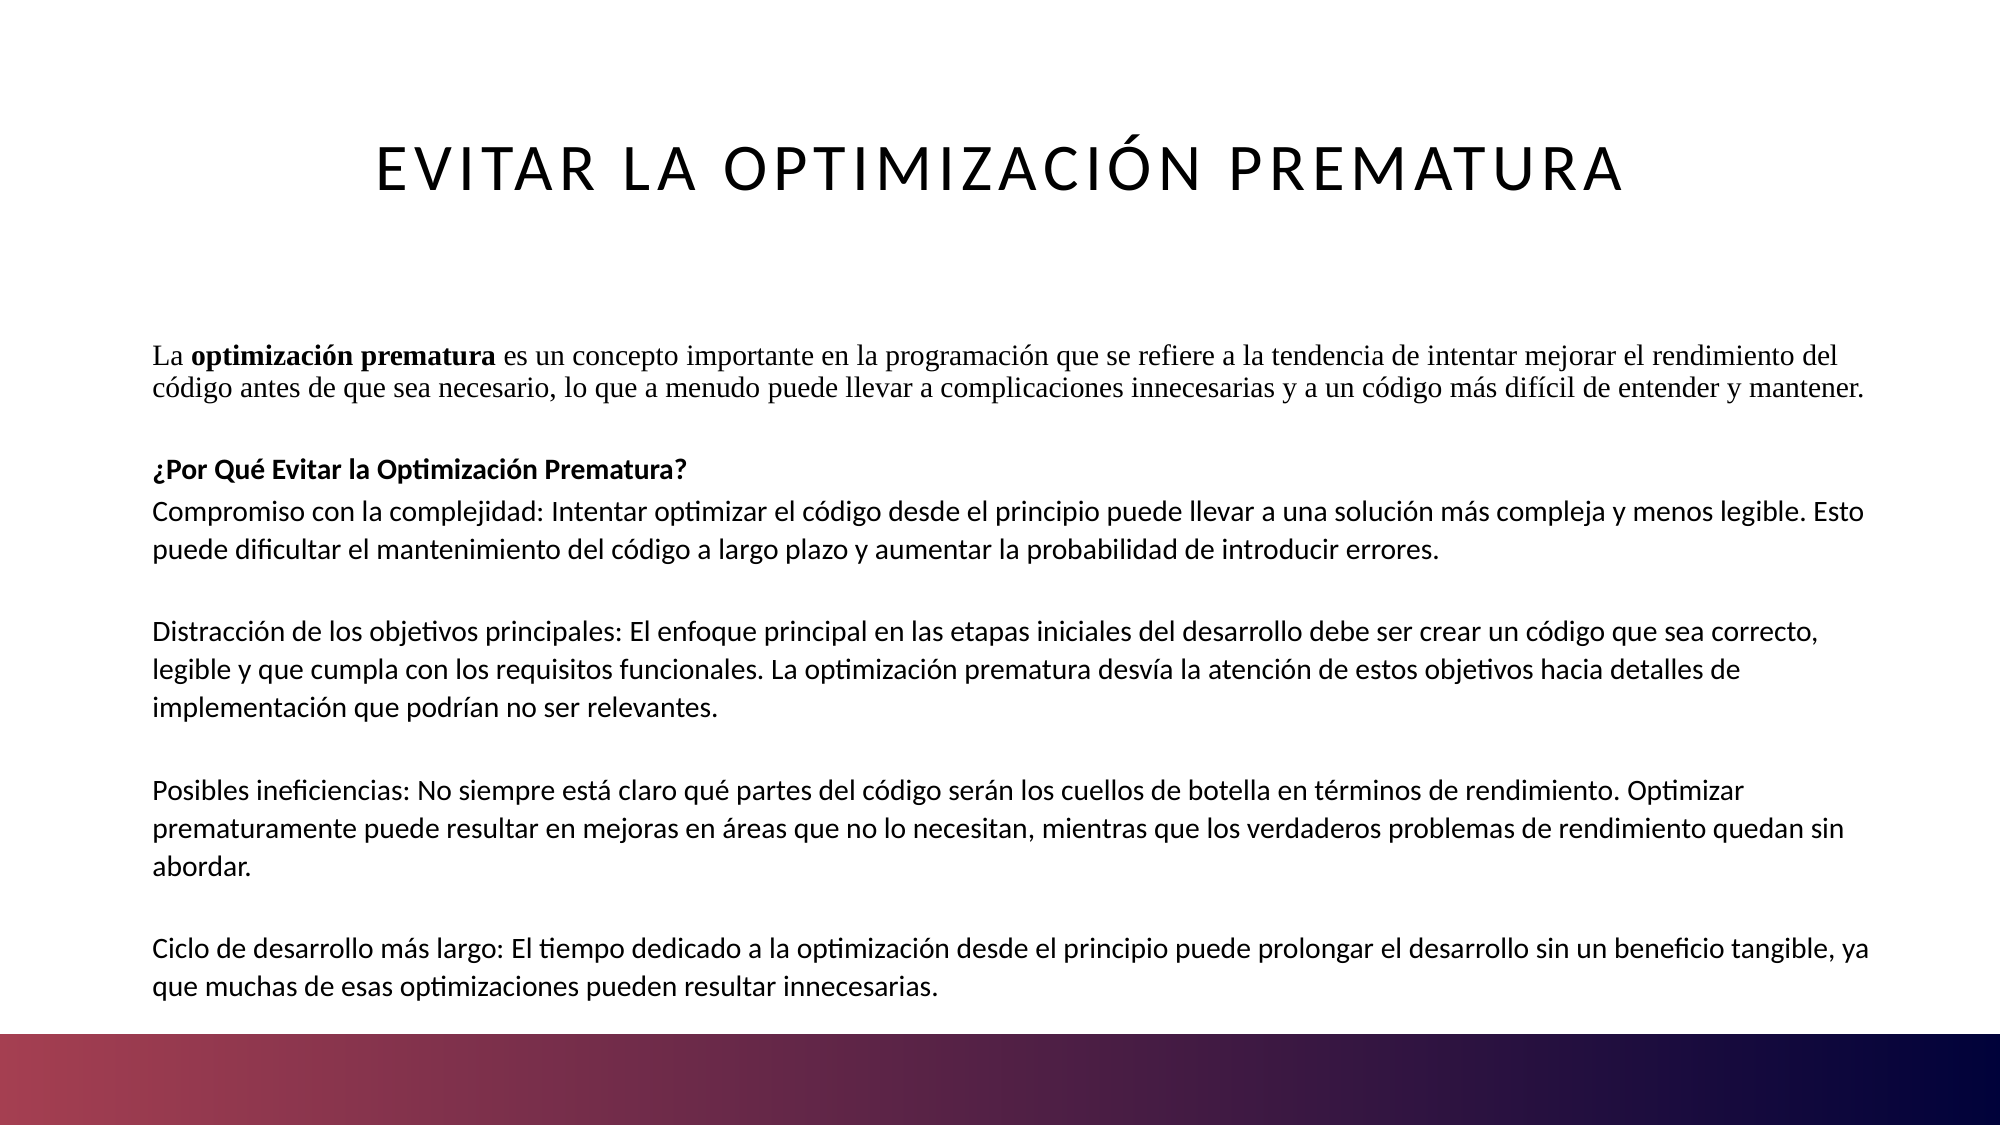

# Evitar la optimización prematura
La optimización prematura es un concepto importante en la programación que se refiere a la tendencia de intentar mejorar el rendimiento del código antes de que sea necesario, lo que a menudo puede llevar a complicaciones innecesarias y a un código más difícil de entender y mantener.

¿Por Qué Evitar la Optimización Prematura?
Compromiso con la complejidad: Intentar optimizar el código desde el principio puede llevar a una solución más compleja y menos legible. Esto puede dificultar el mantenimiento del código a largo plazo y aumentar la probabilidad de introducir errores.

Distracción de los objetivos principales: El enfoque principal en las etapas iniciales del desarrollo debe ser crear un código que sea correcto, legible y que cumpla con los requisitos funcionales. La optimización prematura desvía la atención de estos objetivos hacia detalles de implementación que podrían no ser relevantes.

Posibles ineficiencias: No siempre está claro qué partes del código serán los cuellos de botella en términos de rendimiento. Optimizar prematuramente puede resultar en mejoras en áreas que no lo necesitan, mientras que los verdaderos problemas de rendimiento quedan sin abordar.

Ciclo de desarrollo más largo: El tiempo dedicado a la optimización desde el principio puede prolongar el desarrollo sin un beneficio tangible, ya que muchas de esas optimizaciones pueden resultar innecesarias.